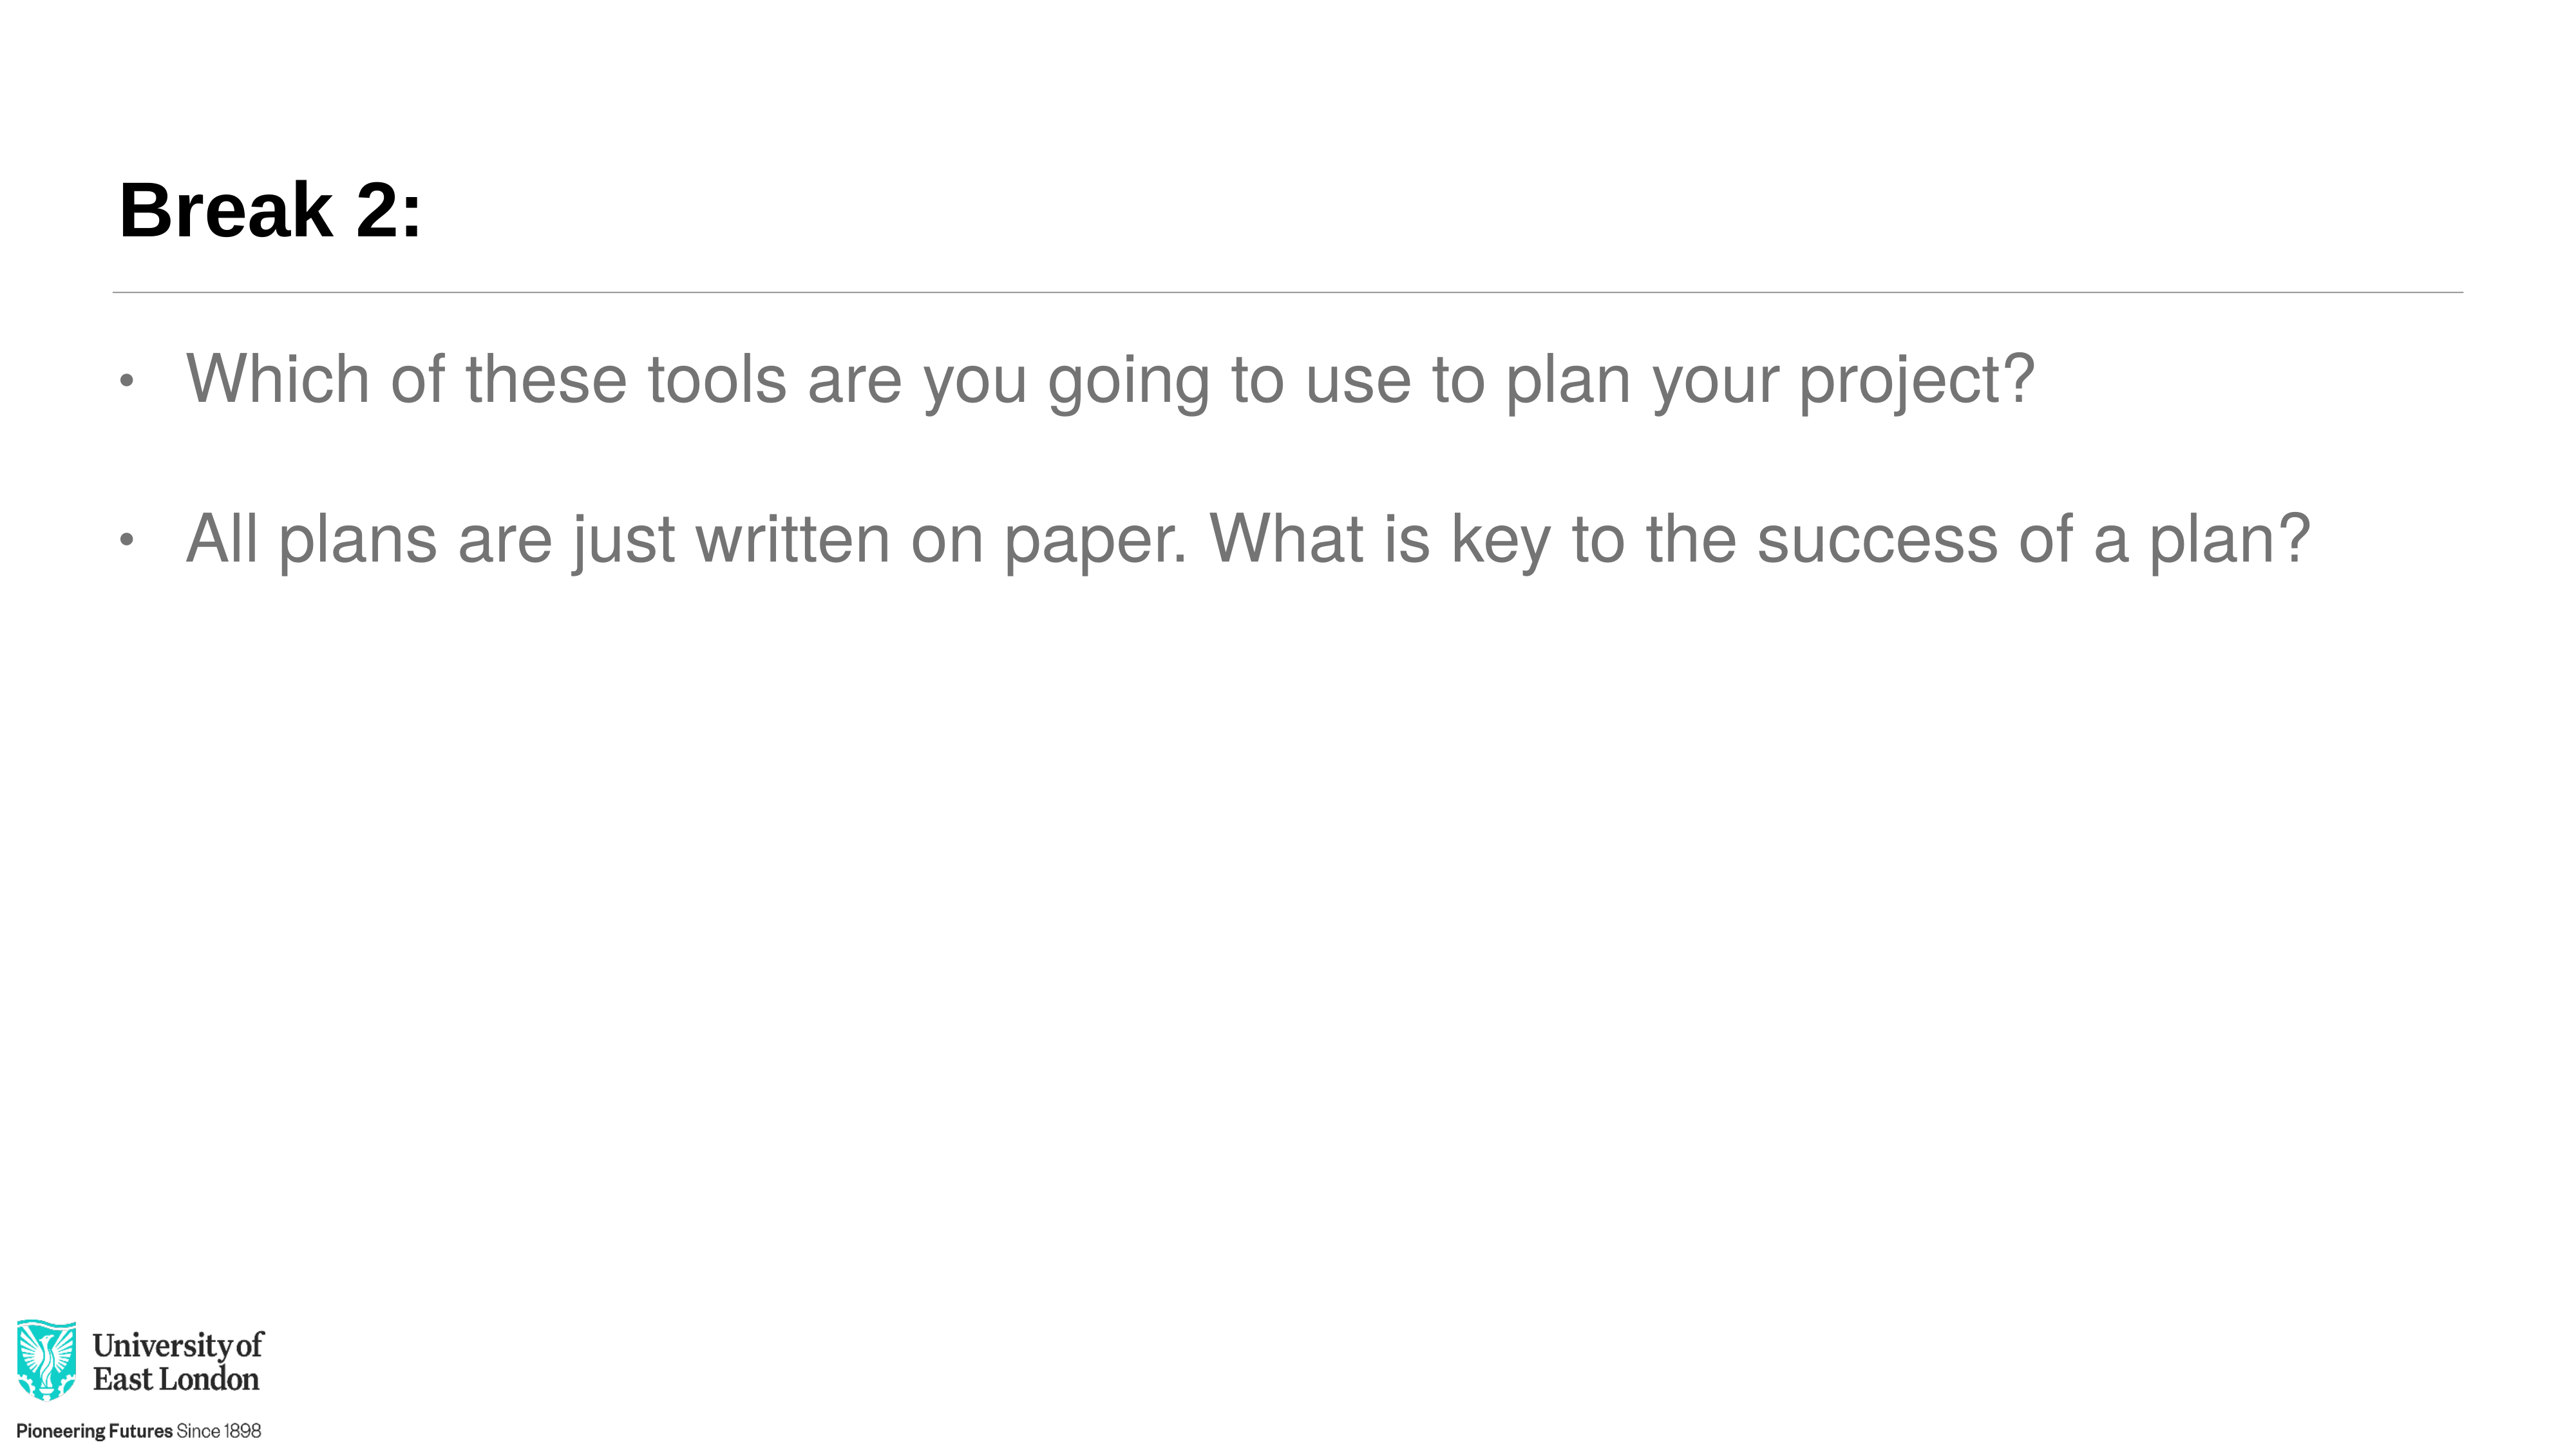

# Break 2:
Which of these tools are you going to use to plan your project?
All plans are just written on paper. What is key to the success of a plan?